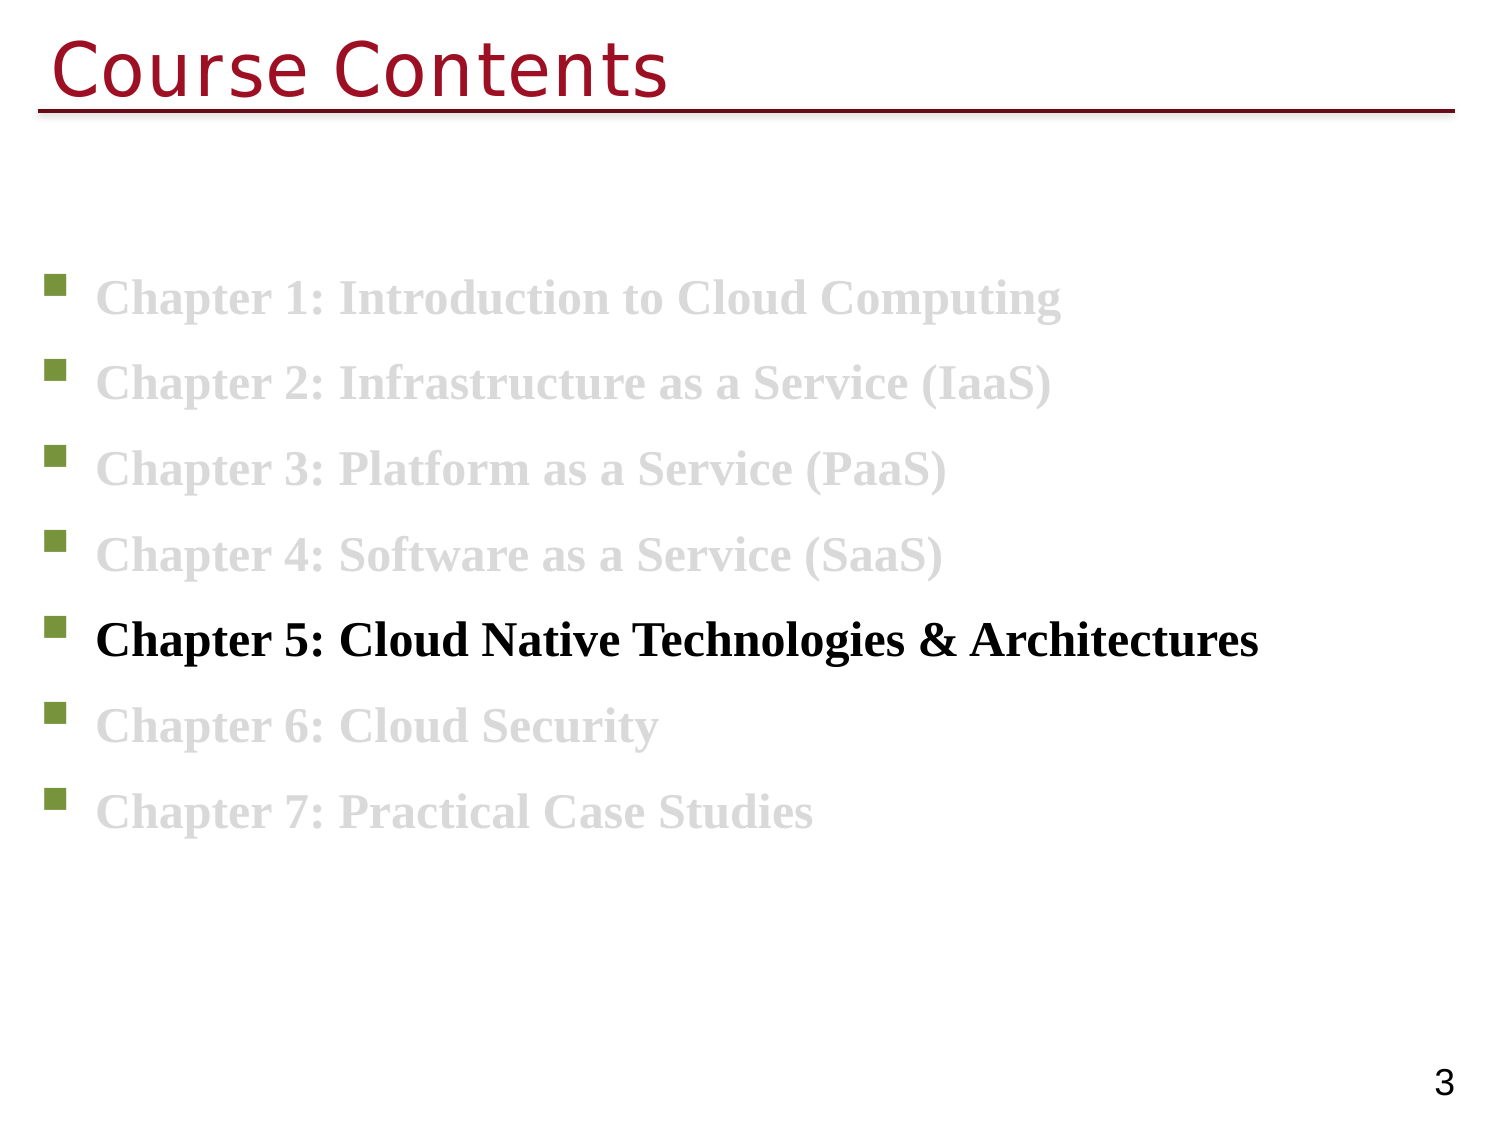

# Course Contents
Chapter 1: Introduction to Cloud Computing
Chapter 2: Infrastructure as a Service (IaaS)
Chapter 3: Platform as a Service (PaaS)
Chapter 4: Software as a Service (SaaS)
Chapter 5: Cloud Native Technologies & Architectures
Chapter 6: Cloud Security
Chapter 7: Practical Case Studies

3